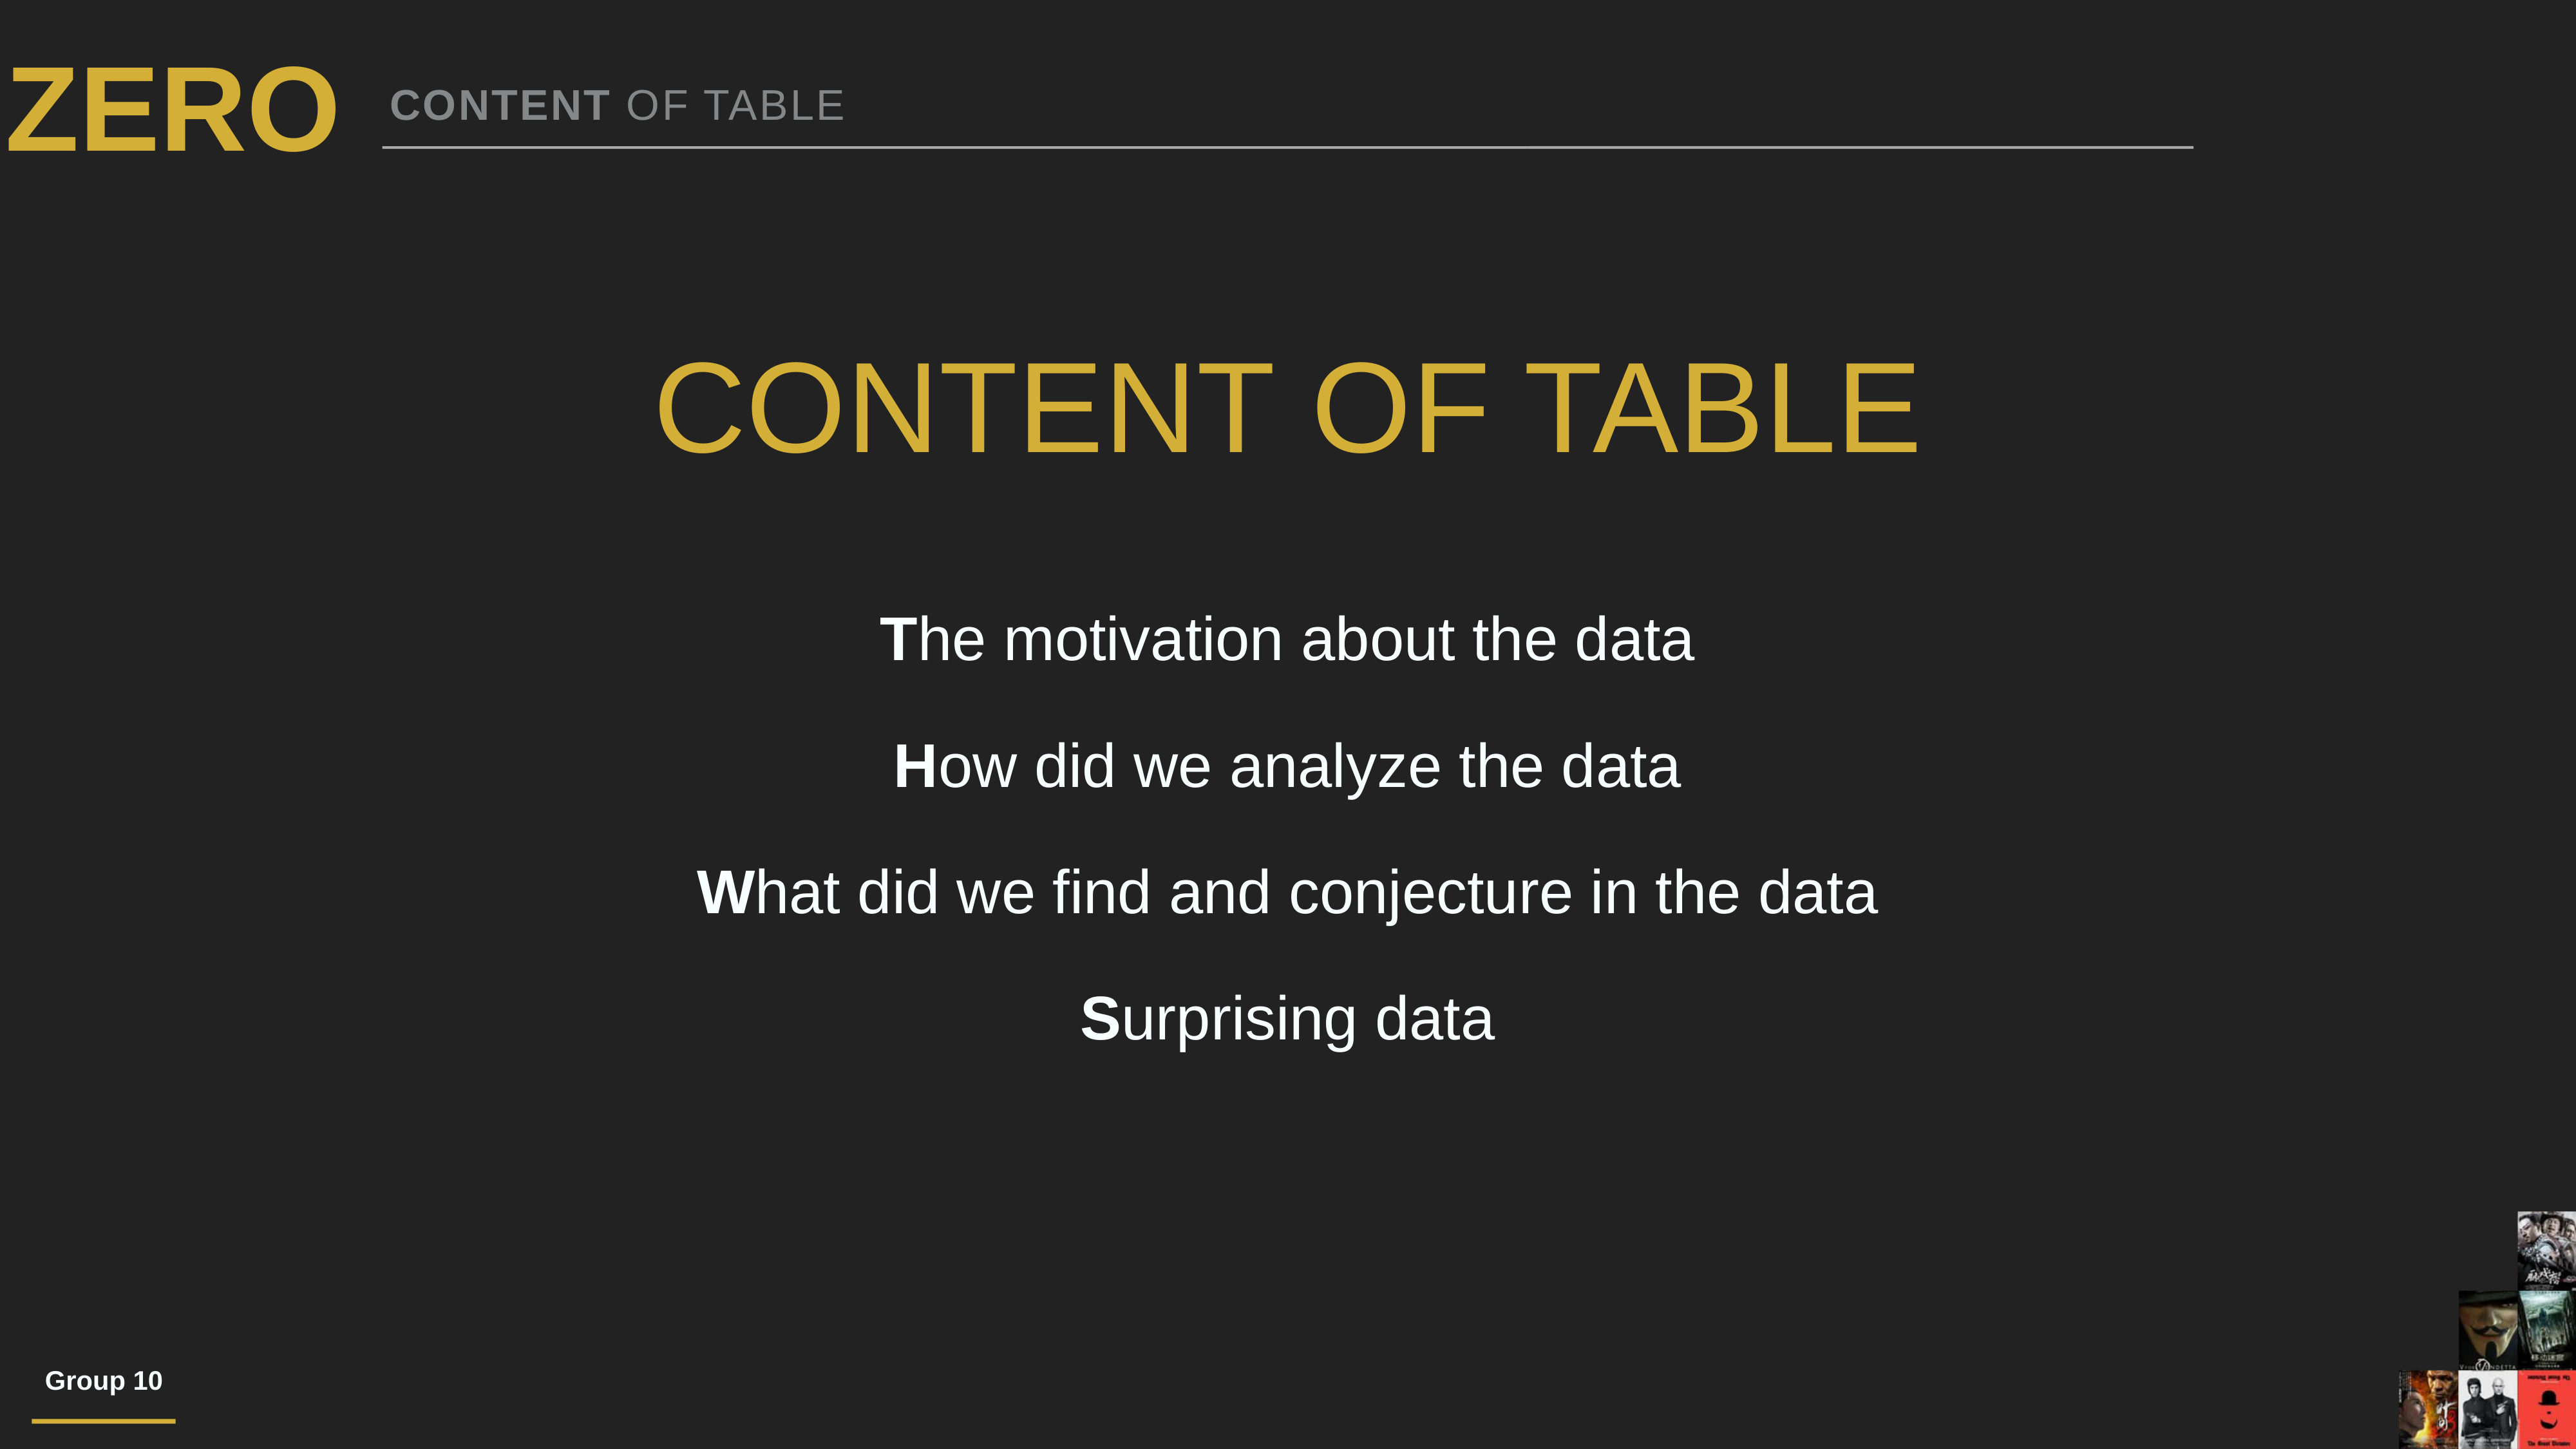

zero
content of table
# content of table
The motivation about the data
How did we analyze the data
What did we find and conjecture in the data
Surprising data